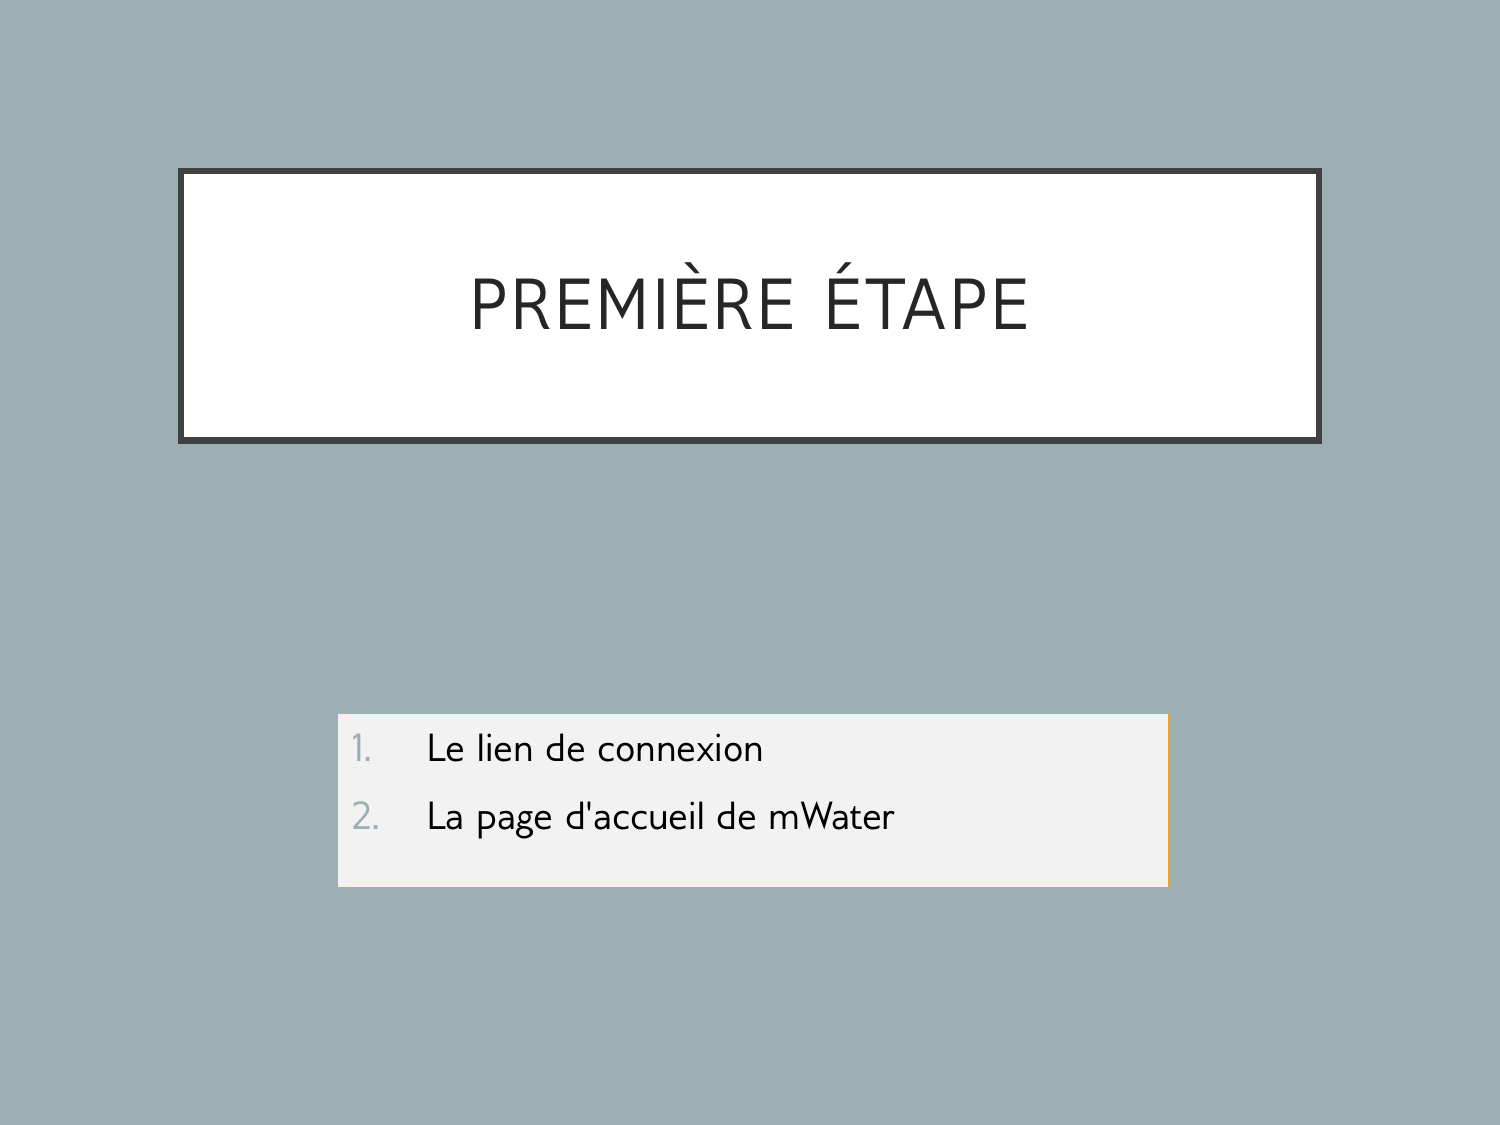

# Première étape
Le lien de connexion
La page d'accueil de mWater